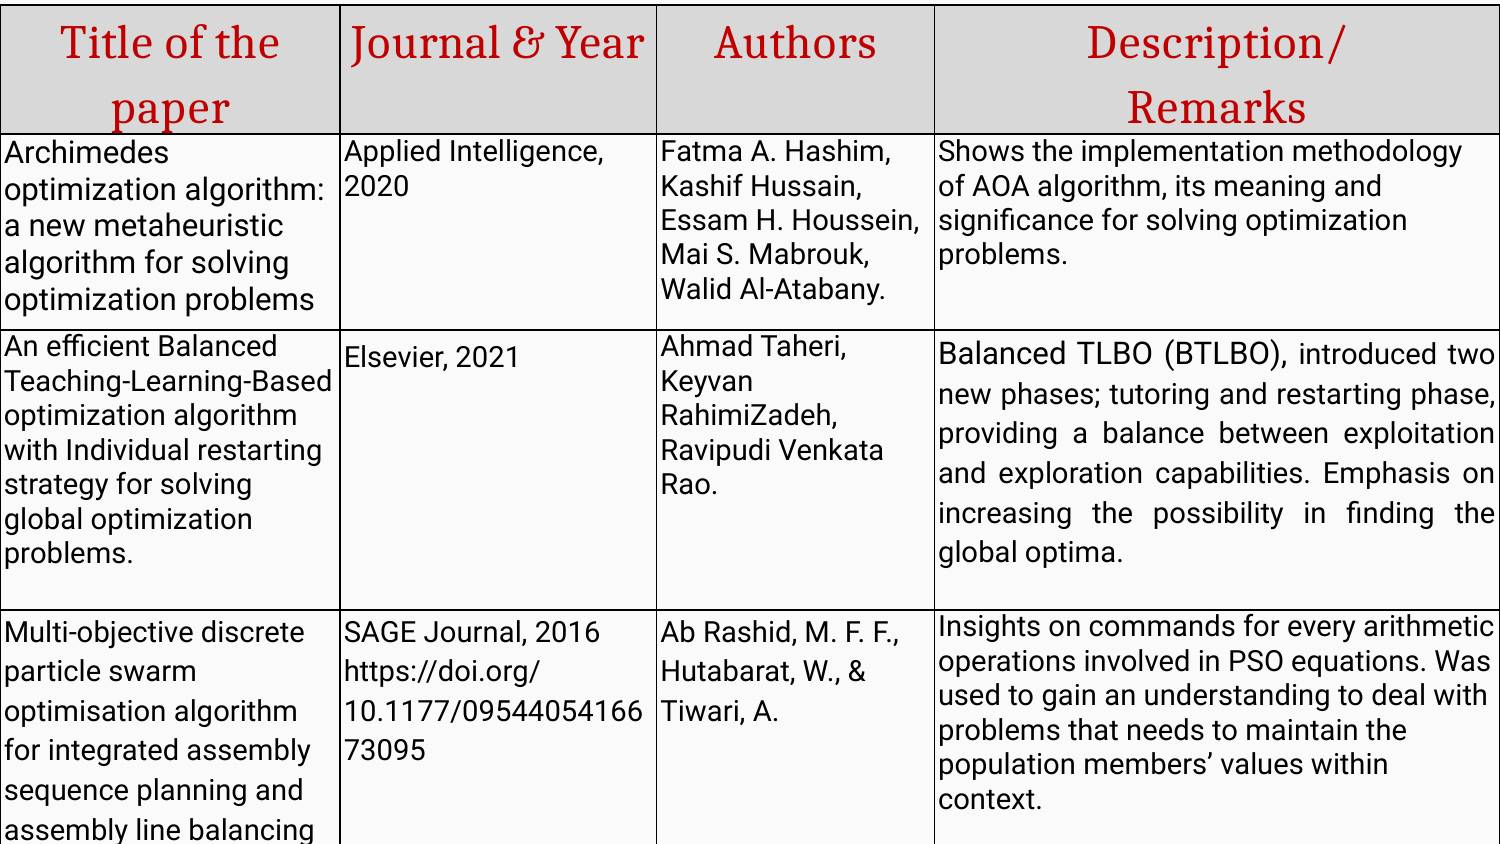

| Title of the paper | Journal & Year | Authors | Description/ Remarks |
| --- | --- | --- | --- |
| Archimedes optimization algorithm: a new metaheuristic algorithm for solving optimization problems | Applied Intelligence, 2020 | Fatma A. Hashim, Kashif Hussain, Essam H. Houssein, Mai S. Mabrouk, Walid Al-Atabany. | Shows the implementation methodology of AOA algorithm, its meaning and significance for solving optimization problems. |
| An efficient Balanced Teaching-Learning-Based optimization algorithm with Individual restarting strategy for solving global optimization problems. | Elsevier, 2021 | Ahmad Taheri, Keyvan RahimiZadeh, Ravipudi Venkata Rao. | Balanced TLBO (BTLBO), introduced two new phases; tutoring and restarting phase, providing a balance between exploitation and exploration capabilities. Emphasis on increasing the possibility in finding the global optima. |
| Multi-objective discrete particle swarm optimisation algorithm for integrated assembly sequence planning and assembly line balancing | SAGE Journal, 2016 https://doi.org/10.1177/0954405416673095 | Ab Rashid, M. F. F., Hutabarat, W., & Tiwari, A. | Insights on commands for every arithmetic operations involved in PSO equations. Was used to gain an understanding to deal with problems that needs to maintain the population members’ values within context. |